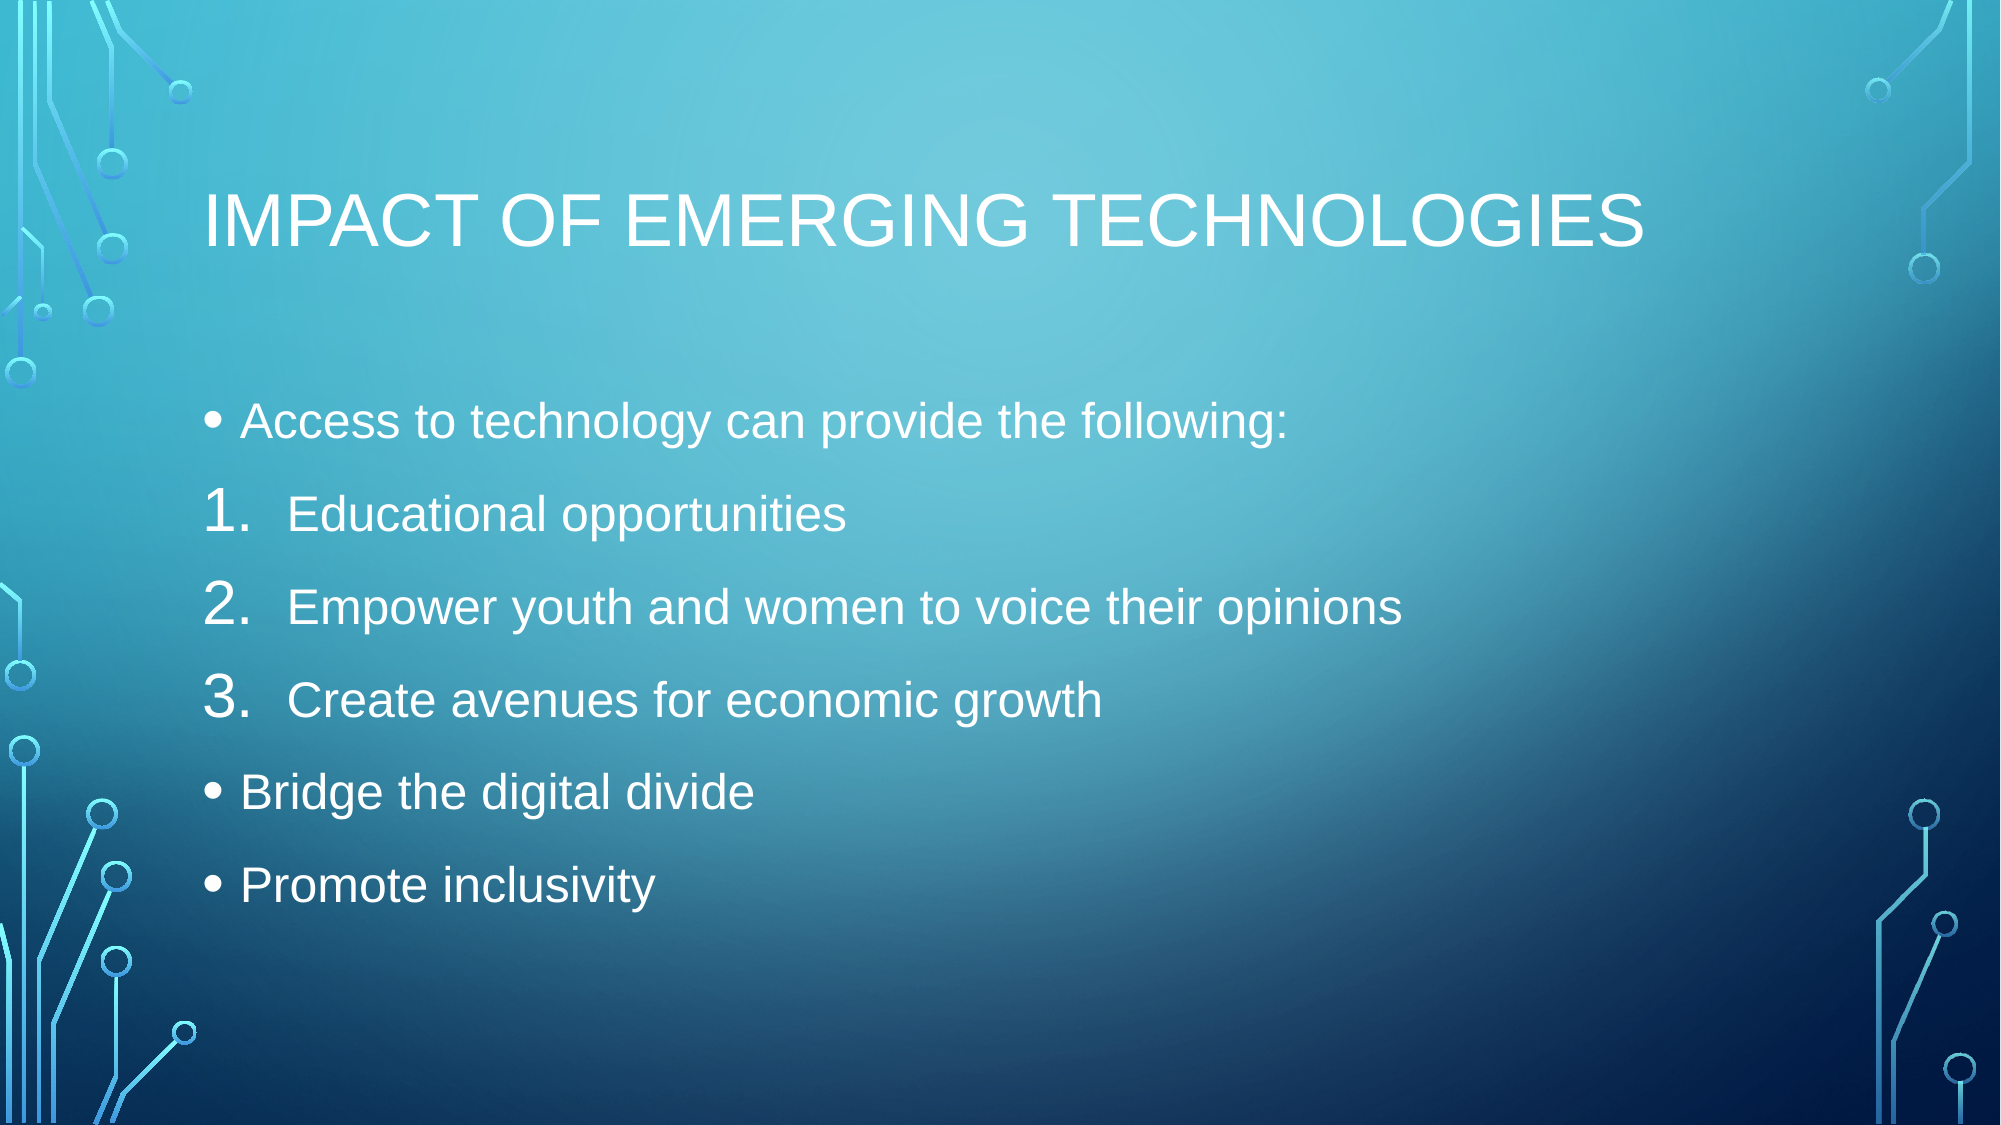

# Impact of Emerging Technologies
Access to technology can provide the following:
Educational opportunities
Empower youth and women to voice their opinions
Create avenues for economic growth
Bridge the digital divide
Promote inclusivity